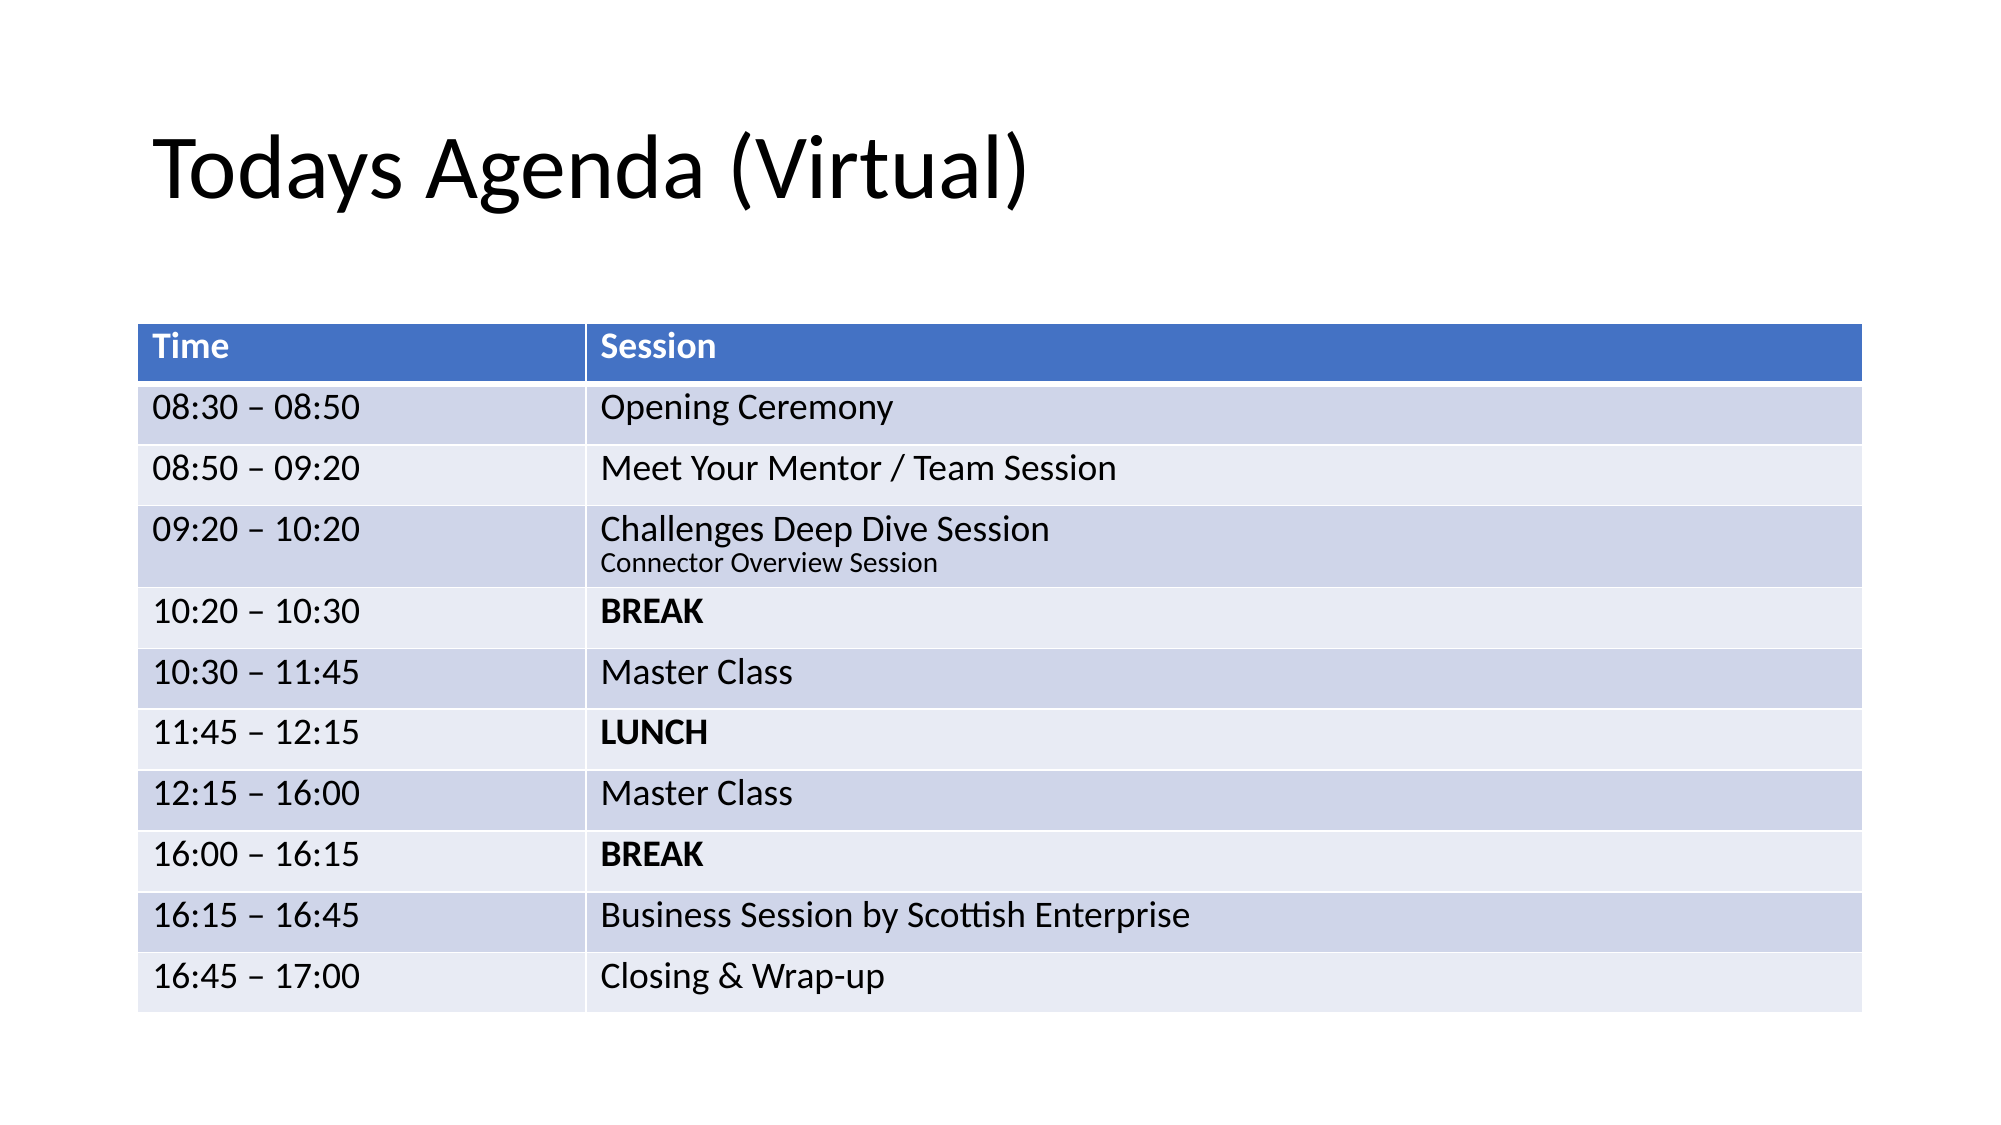

# Todays Agenda (Virtual)
| Time | Session |
| --- | --- |
| 08:30 – 08:50 | Opening Ceremony |
| 08:50 – 09:20 | Meet Your Mentor / Team Session |
| 09:20 – 10:20 | Challenges Deep Dive Session Connector Overview Session |
| 10:20 – 10:30 | BREAK |
| 10:30 – 11:45 | Master Class |
| 11:45 – 12:15 | LUNCH |
| 12:15 – 16:00 | Master Class |
| 16:00 – 16:15 | BREAK |
| 16:15 – 16:45 | Business Session by Scottish Enterprise |
| 16:45 – 17:00 | Closing & Wrap-up |